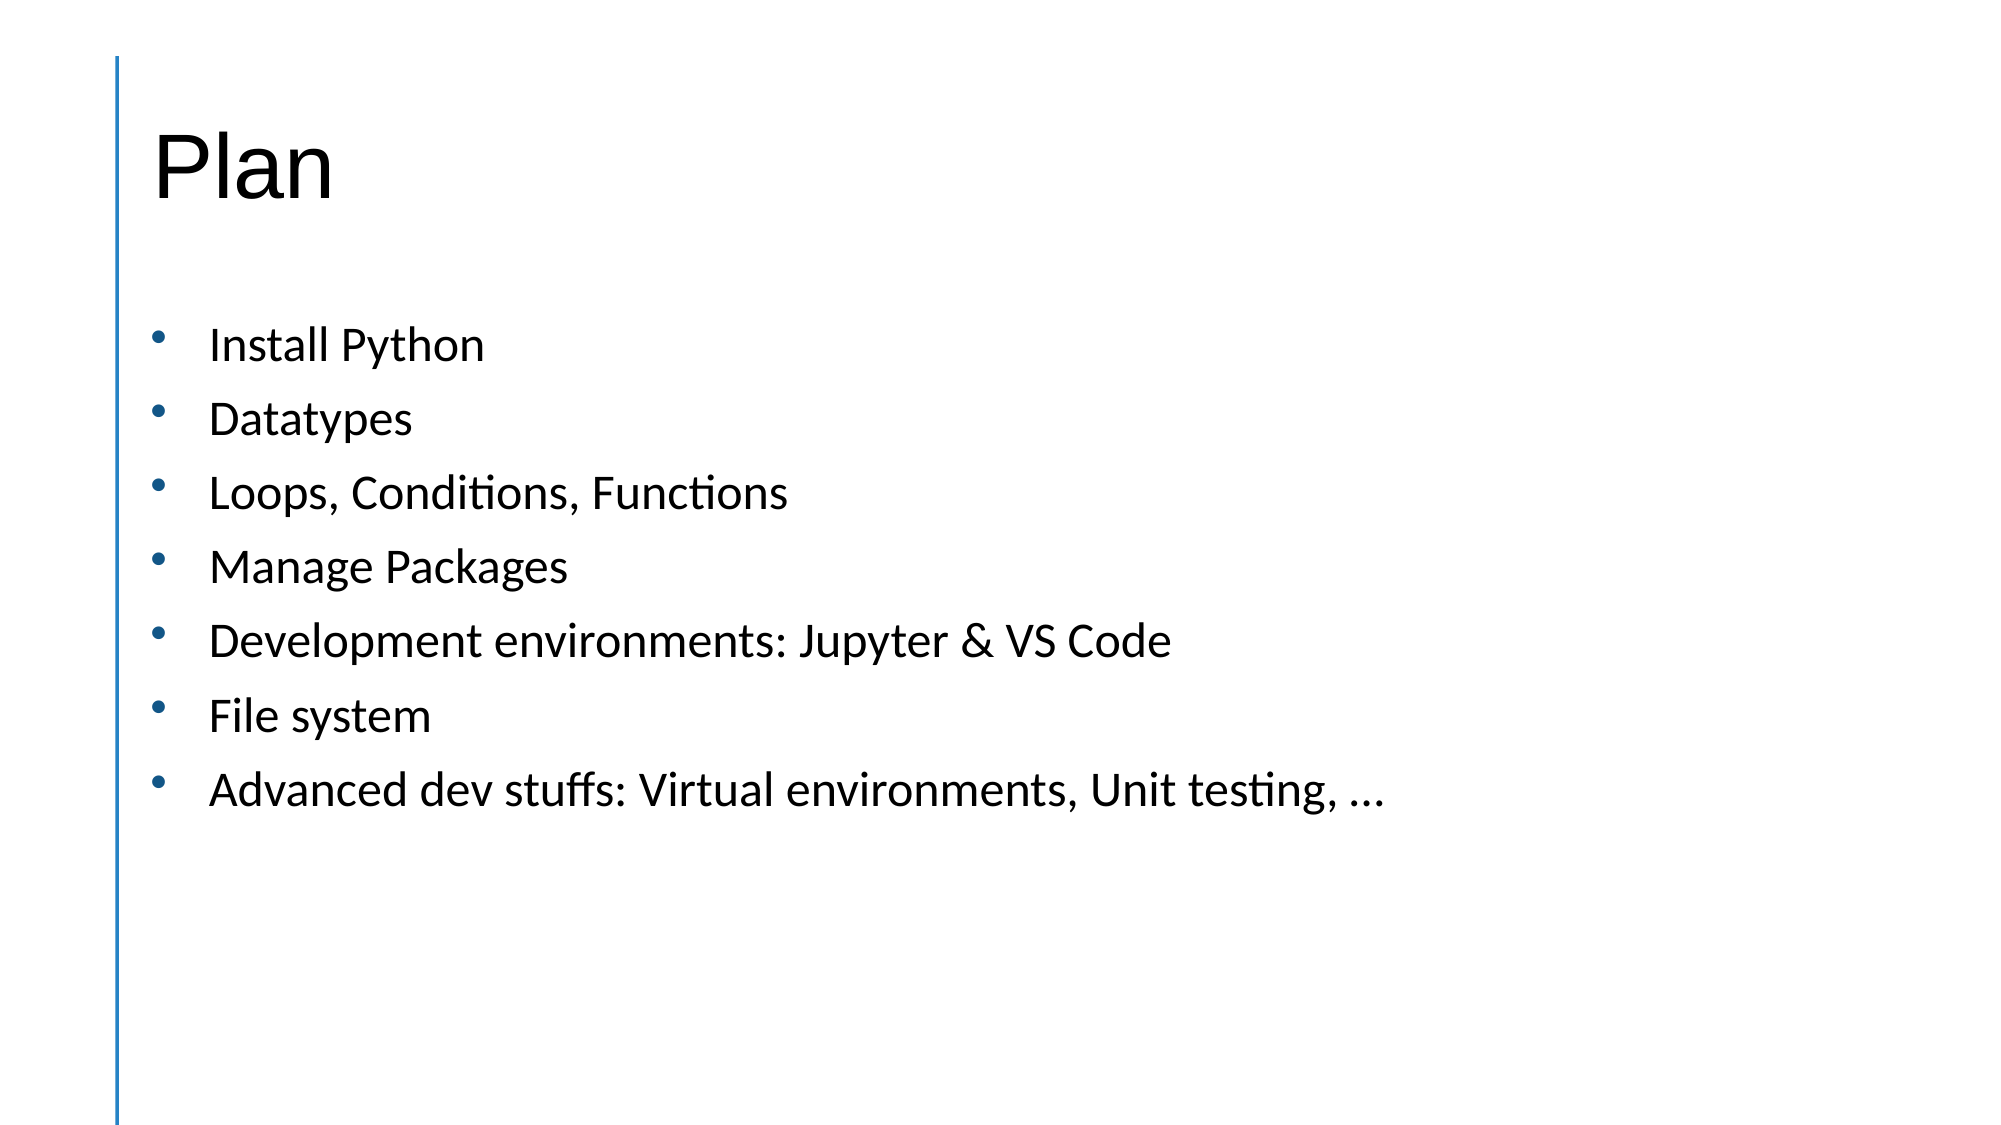

# Plan
Install Python
Datatypes
Loops, Conditions, Functions
Manage Packages
Development environments: Jupyter & VS Code
File system
Advanced dev stuffs: Virtual environments, Unit testing, …